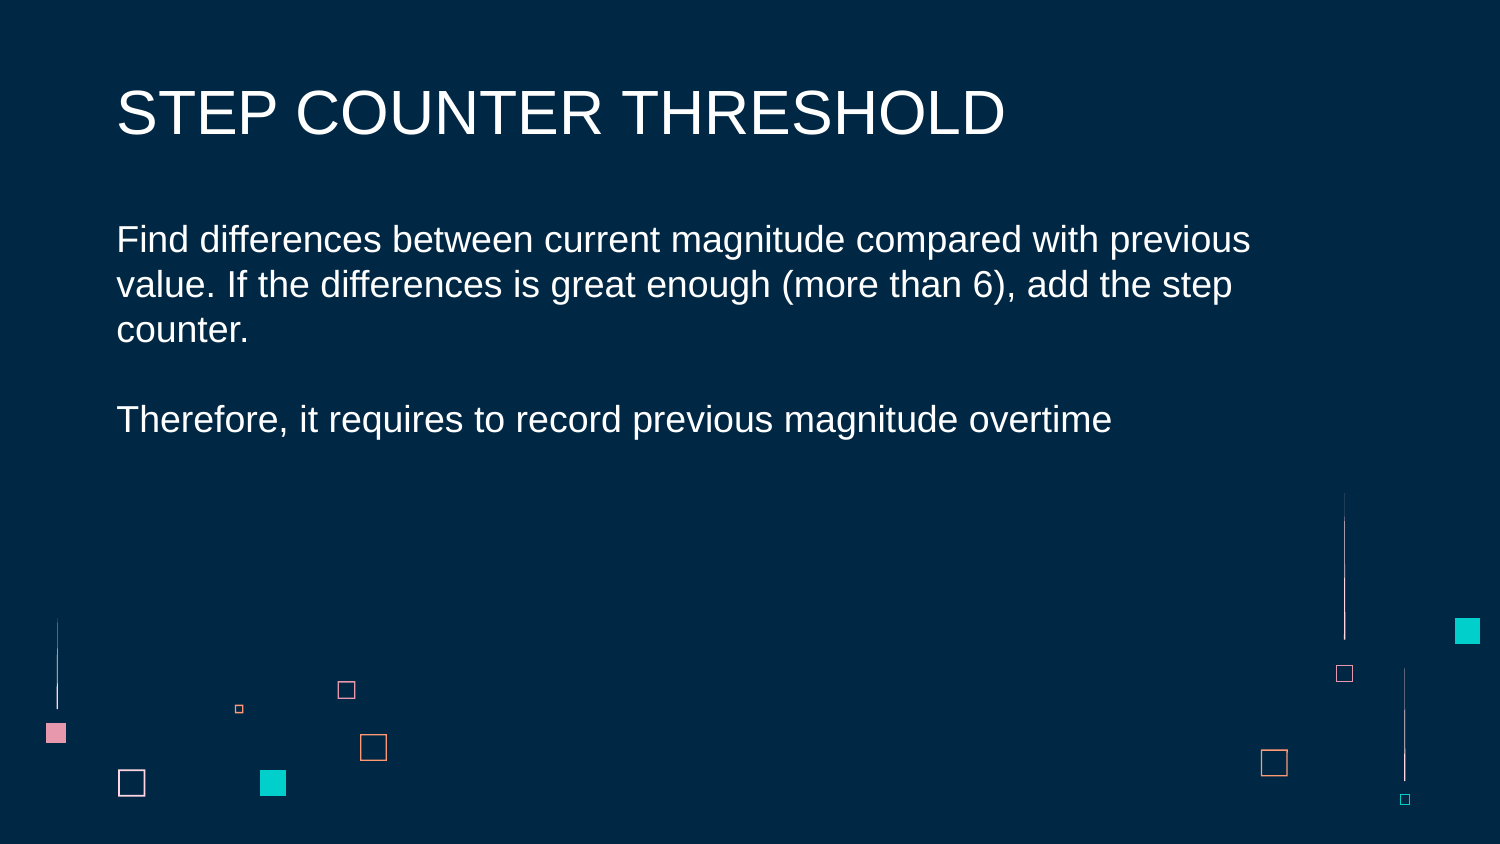

# STEP COUNTER THRESHOLD
Find differences between current magnitude compared with previous value. If the differences is great enough (more than 6), add the step counter.

Therefore, it requires to record previous magnitude overtime